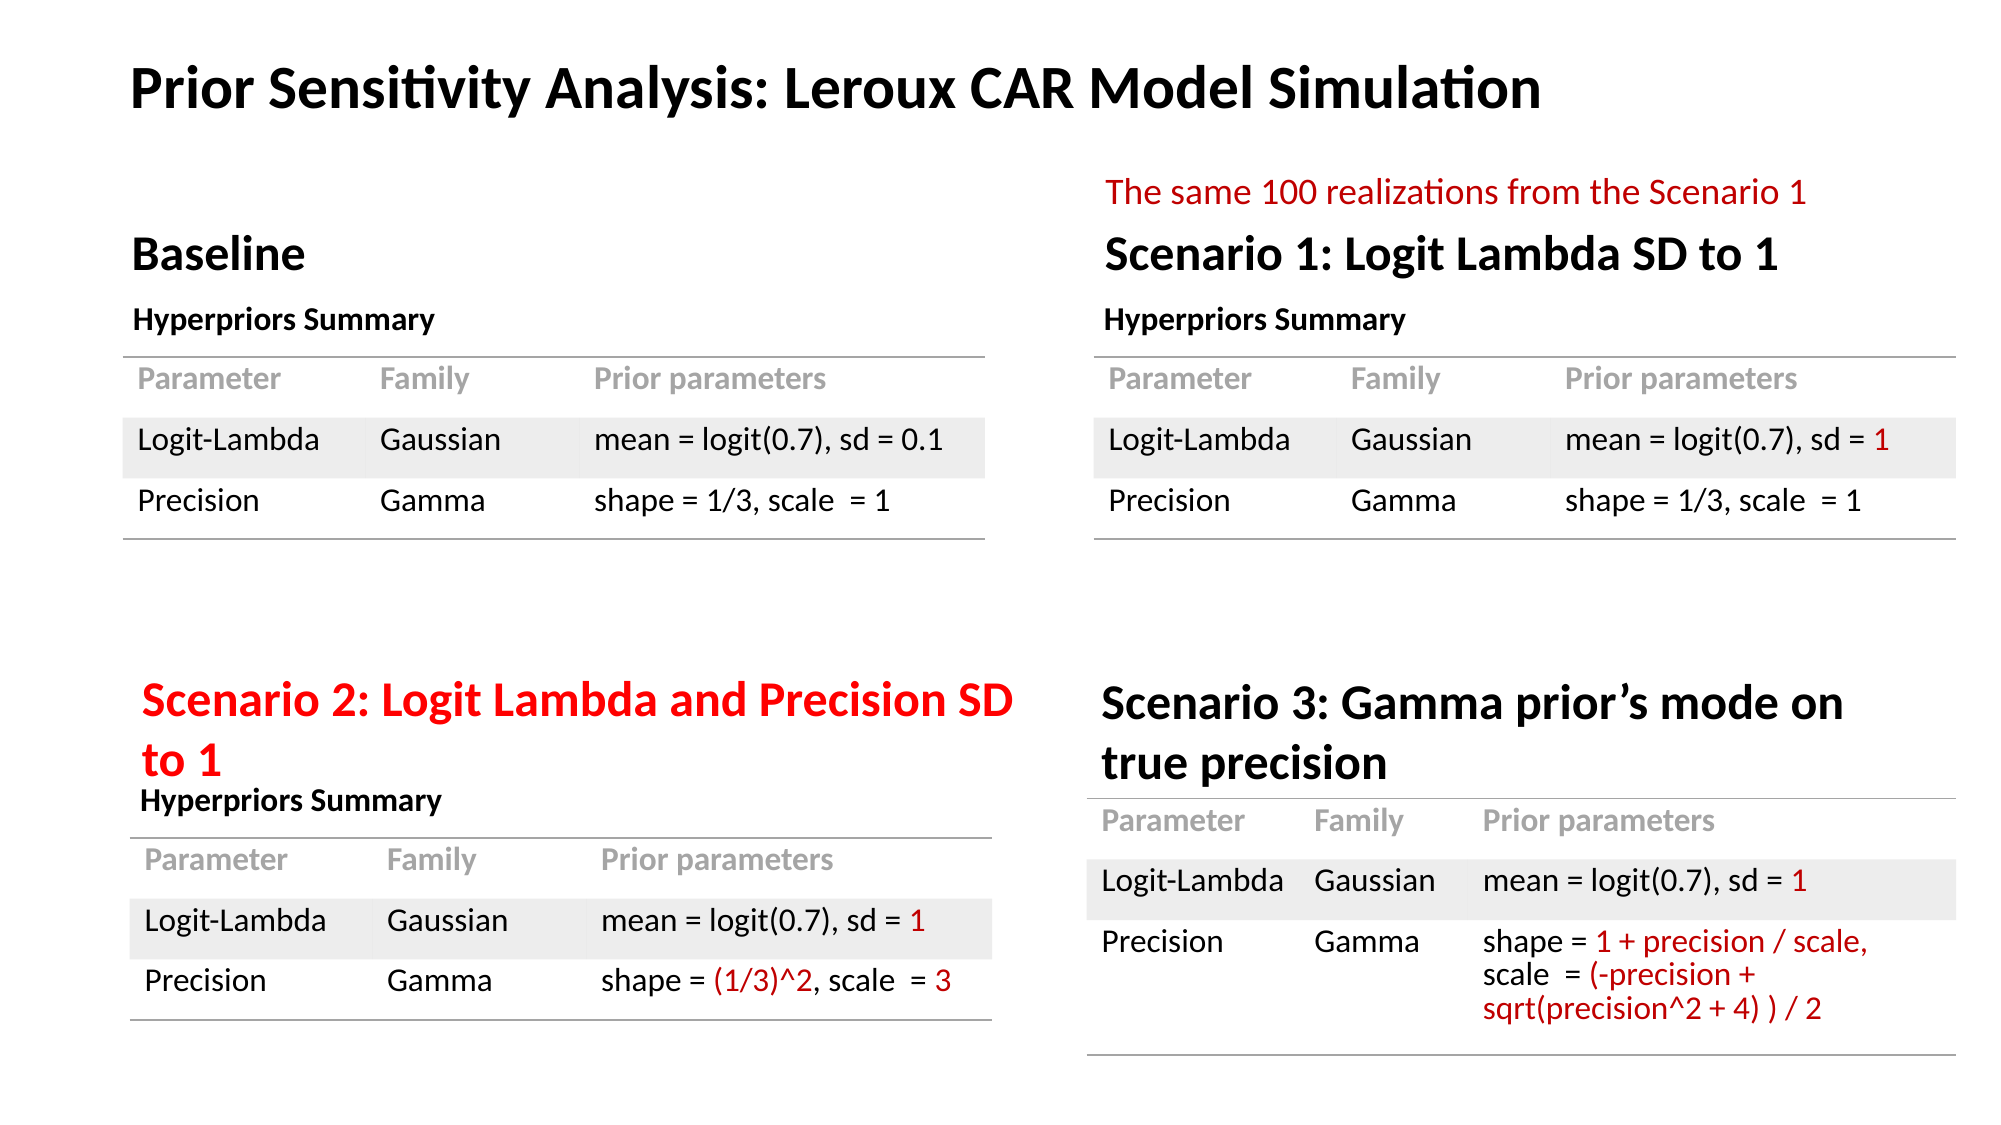

# Prior Sensitivity Analysis: Leroux CAR Model Simulation
The same 100 realizations from the Scenario 1
Baseline
Hyperpriors Summary
Scenario 1: Logit Lambda SD to 1
Hyperpriors Summary
| Parameter | Family | Prior parameters |
| --- | --- | --- |
| Logit-Lambda | Gaussian | mean = logit(0.7), sd = 0.1 |
| Precision | Gamma | shape = 1/3, scale = 1 |
| Parameter | Family | Prior parameters |
| --- | --- | --- |
| Logit-Lambda | Gaussian | mean = logit(0.7), sd = 1 |
| Precision | Gamma | shape = 1/3, scale = 1 |
Scenario 2: Logit Lambda and Precision SD
to 1
Hyperpriors Summary
Scenario 3: Gamma prior’s mode on true precision
| Parameter | Family | Prior parameters |
| --- | --- | --- |
| Logit-Lambda | Gaussian | mean = logit(0.7), sd = 1 |
| Precision | Gamma | shape = 1 + precision / scale, scale = (-precision + sqrt(precision^2 + 4) ) / 2 |
| Parameter | Family | Prior parameters |
| --- | --- | --- |
| Logit-Lambda | Gaussian | mean = logit(0.7), sd = 1 |
| Precision | Gamma | shape = (1/3)^2, scale = 3 |